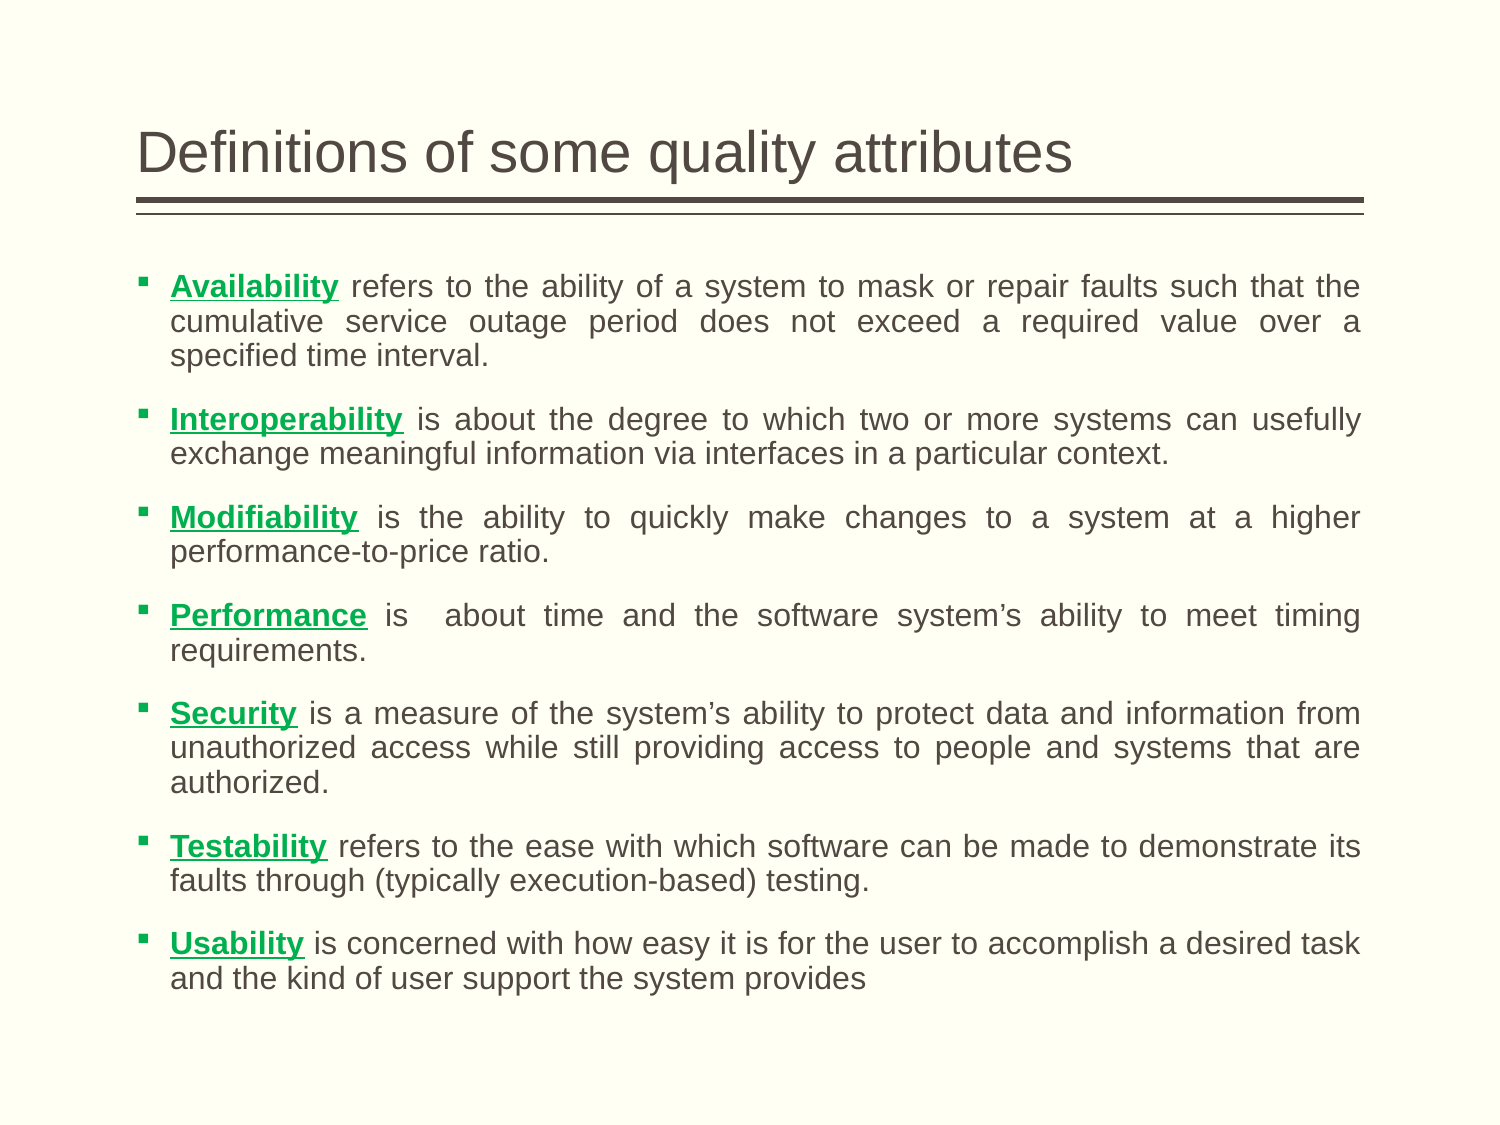

# Definitions of some quality attributes
Availability refers to the ability of a system to mask or repair faults such that the cumulative service outage period does not exceed a required value over a specified time interval.
Interoperability is about the degree to which two or more systems can usefully exchange meaningful information via interfaces in a particular context.
Modifiability is the ability to quickly make changes to a system at a higher performance-to-price ratio.
Performance is  about time and the software system’s ability to meet timing requirements.
Security is a measure of the system’s ability to protect data and information from unauthorized access while still providing access to people and systems that are authorized.
Testability refers to the ease with which software can be made to demonstrate its faults through (typically execution-based) testing.
Usability is concerned with how easy it is for the user to accomplish a desired task and the kind of user support the system provides